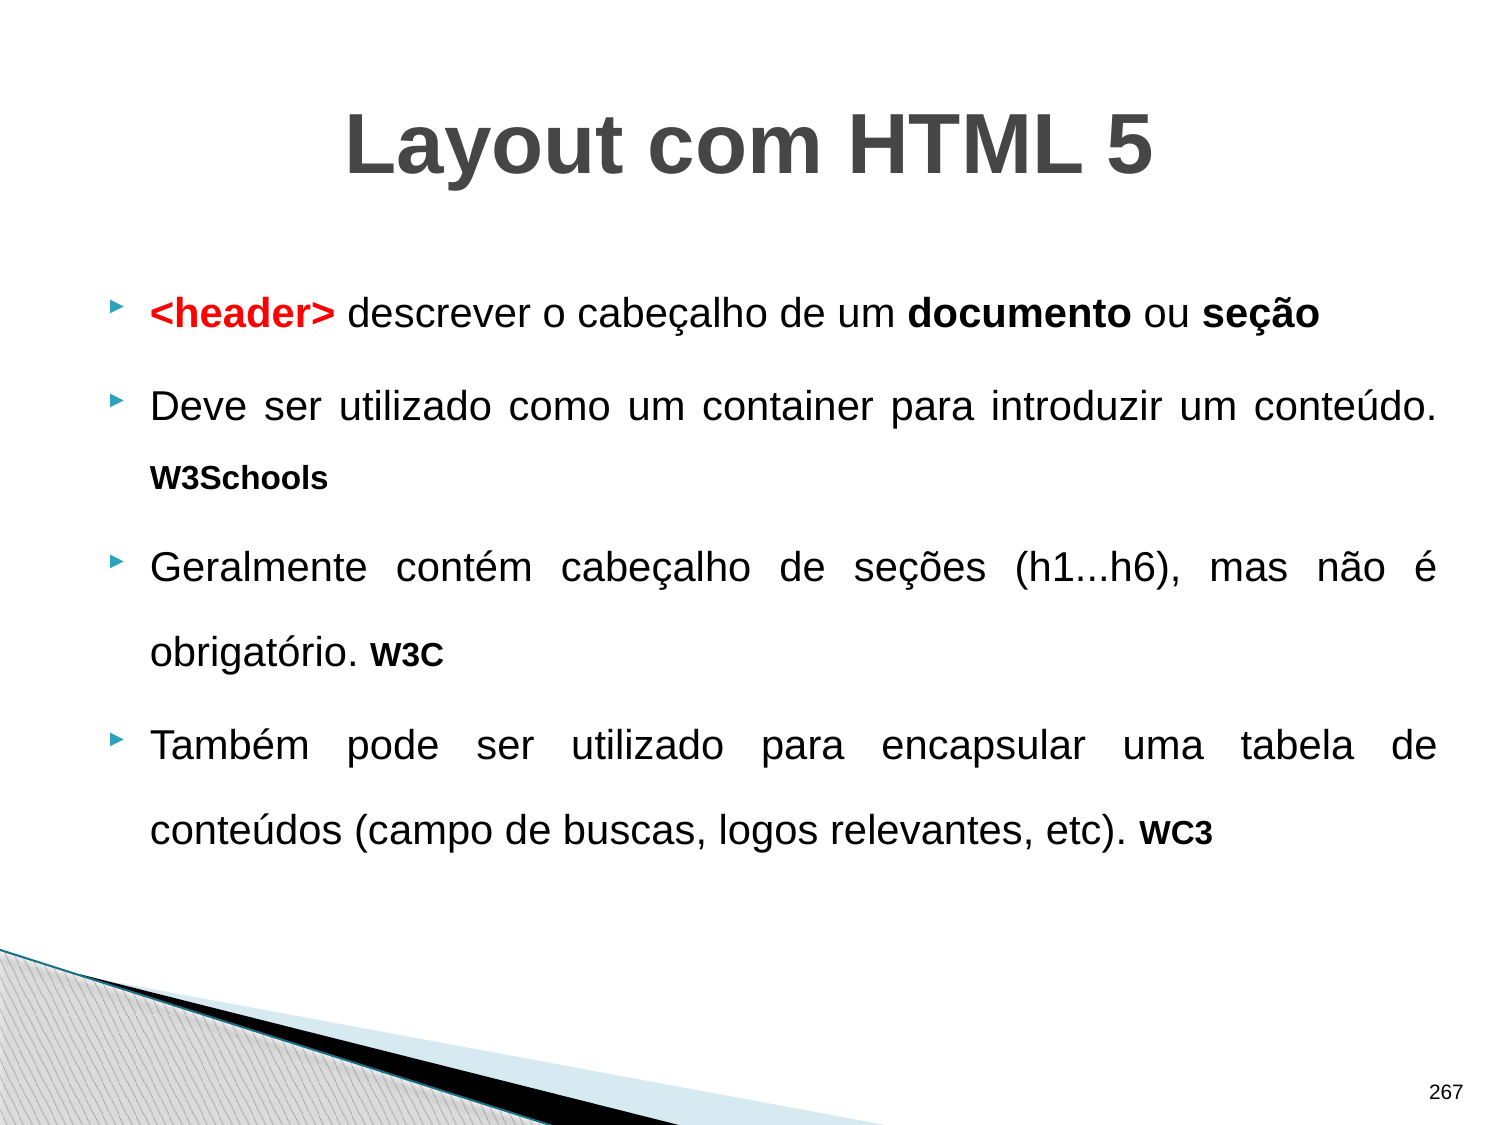

# Layout com HTML 5
<header> descrever o cabeçalho de um documento ou seção
Deve ser utilizado como um container para introduzir um conteúdo. W3Schools
Geralmente contém cabeçalho de seções (h1...h6), mas não é obrigatório. W3C
Também pode ser utilizado para encapsular uma tabela de conteúdos (campo de buscas, logos relevantes, etc). WC3

267